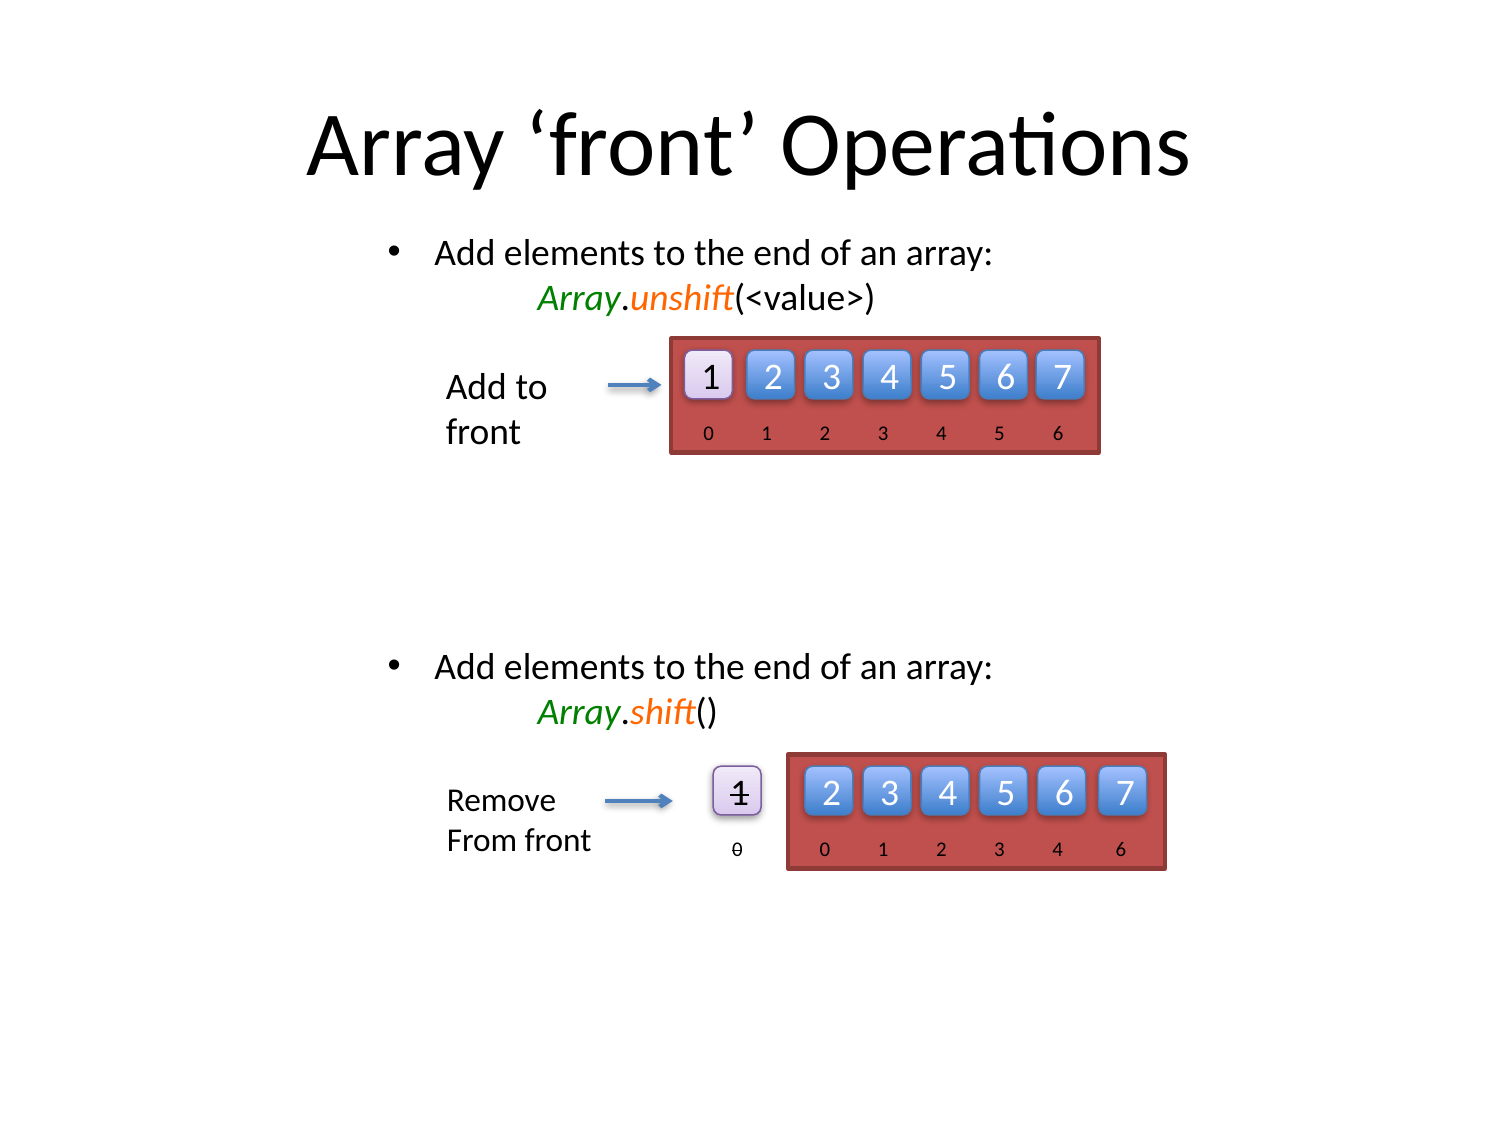

# Array ‘front’ Operations
Add elements to the end of an array:
Array.unshift(<value>)

1
2
3
4
5
6
7
Add to
front
0
1
2
3
4
5
6
Add elements to the end of an array:
Array.shift()

1
2
3
4
5
6
7
Remove
From front
0
0
1
2
3
4
6